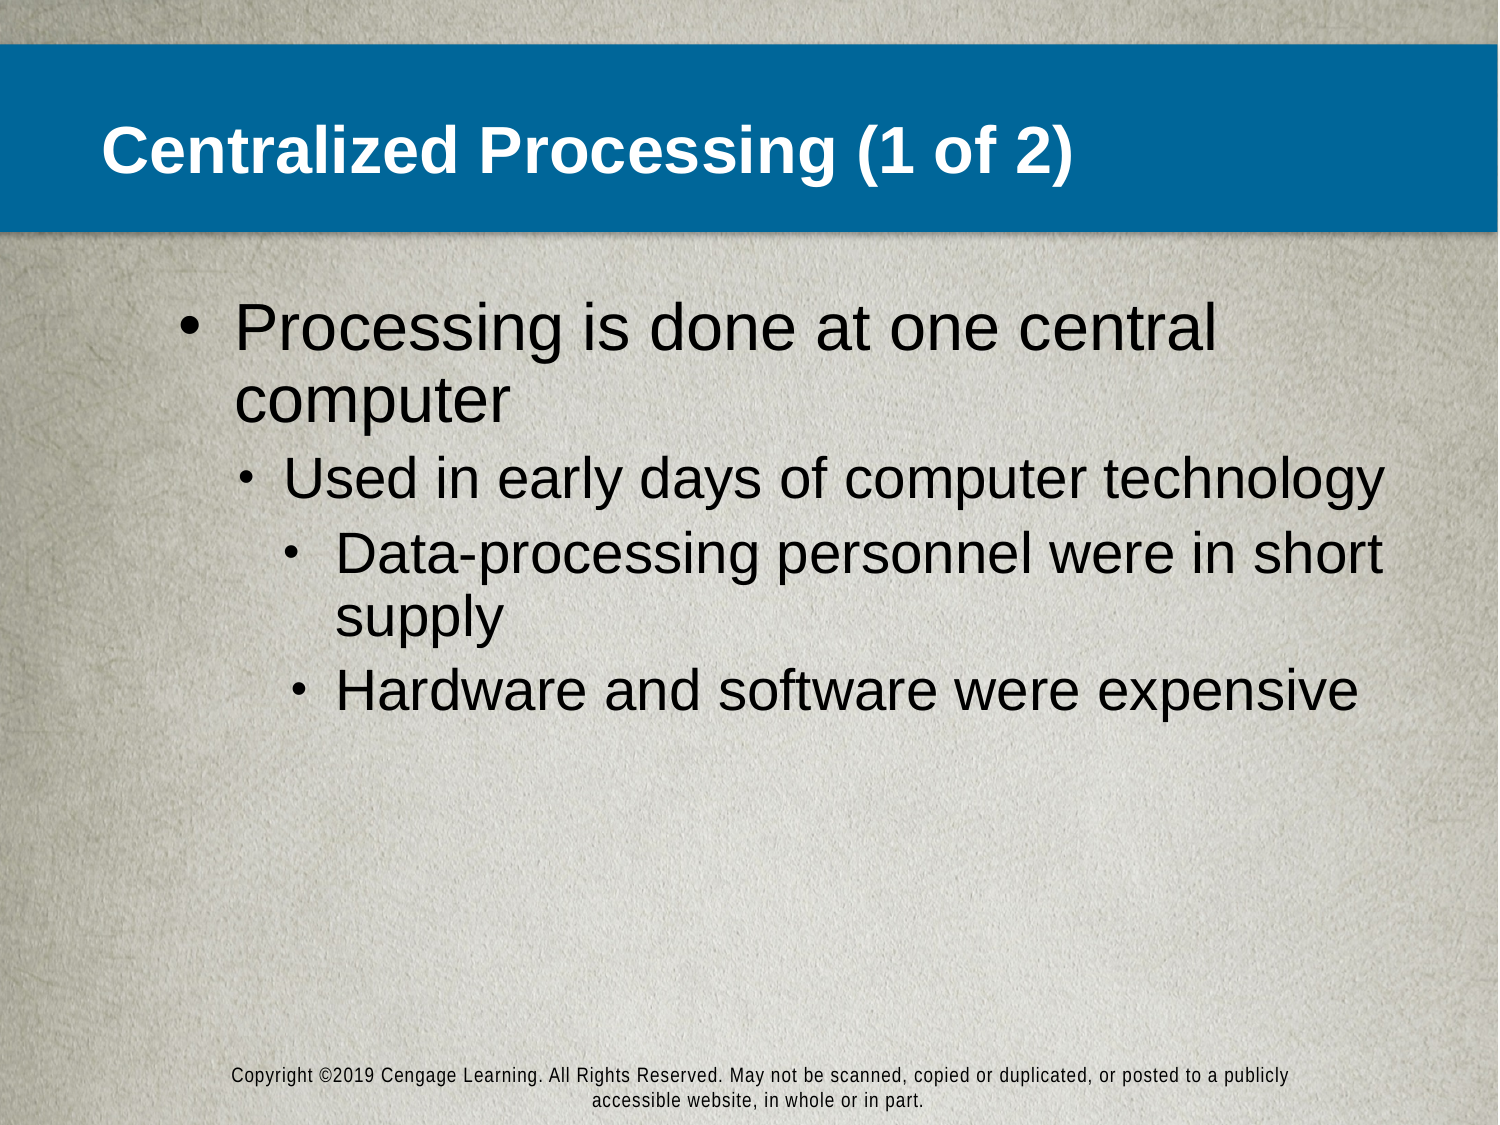

# Centralized Processing (1 of 2)
Processing is done at one central computer
Used in early days of computer technology
Data-processing personnel were in short supply
Hardware and software were expensive